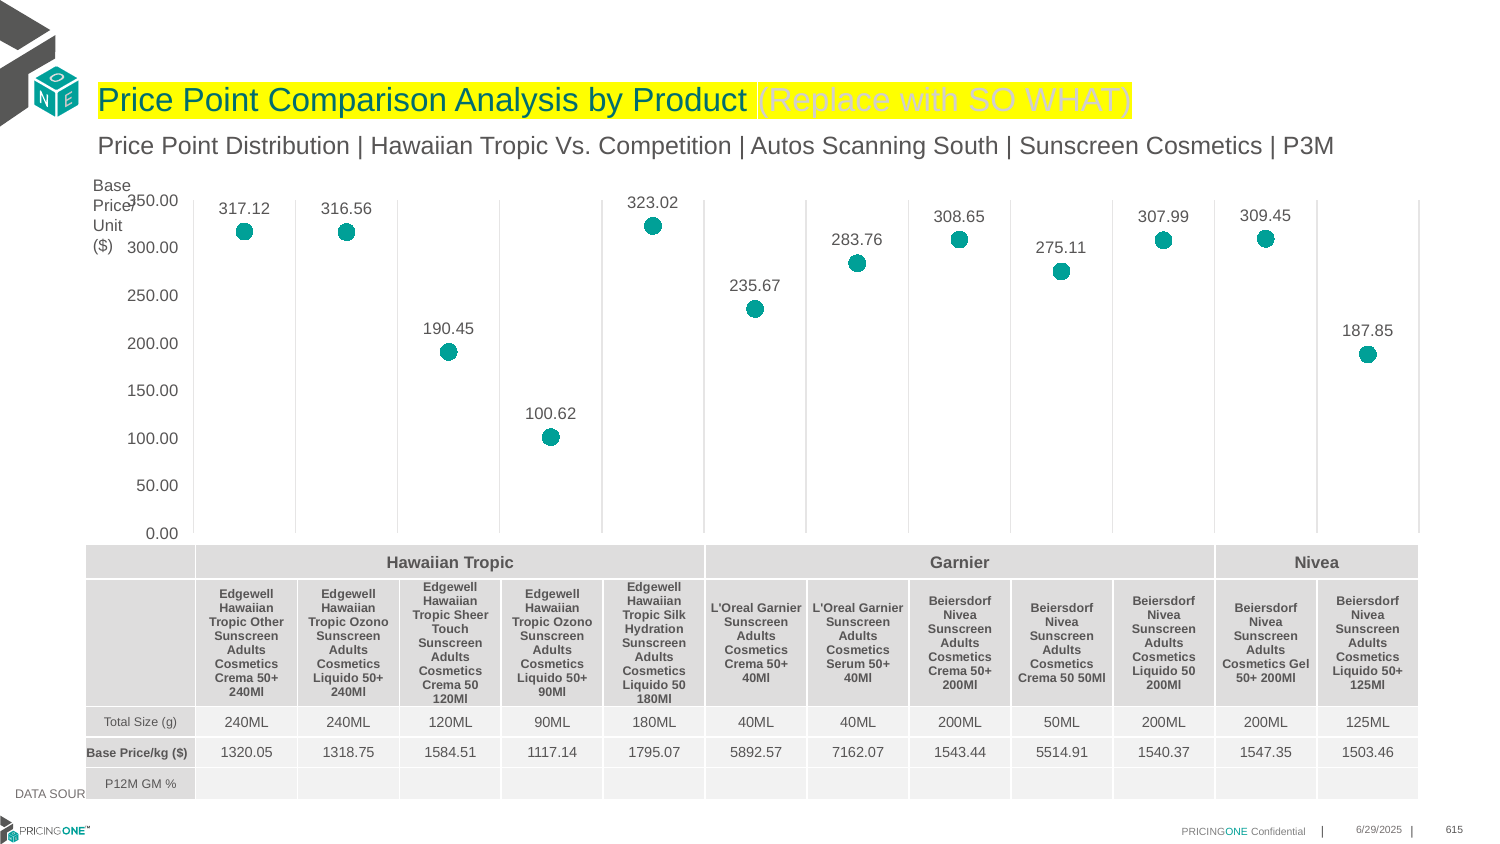

# Price Point Comparison Analysis by Product (Replace with SO WHAT)
Price Point Distribution | Hawaiian Tropic Vs. Competition | Autos Scanning South | Sunscreen Cosmetics | P3M
Base Price/Unit ($)

### Chart

| Category | Base Price/Unit |
|---|---|
| Edgewell Hawaiian Tropic Other Sunscreen Adults Cosmetics Crema 50+ 240Ml | 317.12 |
| Edgewell Hawaiian Tropic Ozono Sunscreen Adults Cosmetics Liquido 50+ 240Ml | 316.56 |
| Edgewell Hawaiian Tropic Sheer Touch Sunscreen Adults Cosmetics Crema 50 120Ml | 190.45 |
| Edgewell Hawaiian Tropic Ozono Sunscreen Adults Cosmetics Liquido 50+ 90Ml | 100.62 |
| Edgewell Hawaiian Tropic Silk Hydration Sunscreen Adults Cosmetics Liquido 50 180Ml | 323.02 |
| L'Oreal Garnier Sunscreen Adults Cosmetics Crema 50+ 40Ml | 235.67 |
| L'Oreal Garnier Sunscreen Adults Cosmetics Serum 50+ 40Ml | 283.76 |
| Beiersdorf Nivea Sunscreen Adults Cosmetics Crema 50+ 200Ml | 308.65 |
| Beiersdorf Nivea Sunscreen Adults Cosmetics Crema 50 50Ml | 275.11 |
| Beiersdorf Nivea Sunscreen Adults Cosmetics Liquido 50 200Ml | 307.99 |
| Beiersdorf Nivea Sunscreen Adults Cosmetics Gel 50+ 200Ml | 309.45 |
| Beiersdorf Nivea Sunscreen Adults Cosmetics Liquido 50+ 125Ml | 187.85 |
|  | Hawaiian Tropic | Hawaiian Tropic | Hawaiian Tropic | Hawaiian Tropic | Hawaiian Tropic | Garnier | Garnier | Nivea | Nivea | Nivea | Nivea | Nivea |
| --- | --- | --- | --- | --- | --- | --- | --- | --- | --- | --- | --- | --- |
|  | Edgewell Hawaiian Tropic Other Sunscreen Adults Cosmetics Crema 50+ 240Ml | Edgewell Hawaiian Tropic Ozono Sunscreen Adults Cosmetics Liquido 50+ 240Ml | Edgewell Hawaiian Tropic Sheer Touch Sunscreen Adults Cosmetics Crema 50 120Ml | Edgewell Hawaiian Tropic Ozono Sunscreen Adults Cosmetics Liquido 50+ 90Ml | Edgewell Hawaiian Tropic Silk Hydration Sunscreen Adults Cosmetics Liquido 50 180Ml | L'Oreal Garnier Sunscreen Adults Cosmetics Crema 50+ 40Ml | L'Oreal Garnier Sunscreen Adults Cosmetics Serum 50+ 40Ml | Beiersdorf Nivea Sunscreen Adults Cosmetics Crema 50+ 200Ml | Beiersdorf Nivea Sunscreen Adults Cosmetics Crema 50 50Ml | Beiersdorf Nivea Sunscreen Adults Cosmetics Liquido 50 200Ml | Beiersdorf Nivea Sunscreen Adults Cosmetics Gel 50+ 200Ml | Beiersdorf Nivea Sunscreen Adults Cosmetics Liquido 50+ 125Ml |
| Total Size (g) | 240ML | 240ML | 120ML | 90ML | 180ML | 40ML | 40ML | 200ML | 50ML | 200ML | 200ML | 125ML |
| Base Price/kg ($) | 1320.05 | 1318.75 | 1584.51 | 1117.14 | 1795.07 | 5892.57 | 7162.07 | 1543.44 | 5514.91 | 1540.37 | 1547.35 | 1503.46 |
| P12M GM % |  |  |  |  |  |  |  |  |  |  |  |  |
DATA SOURCE: Trade Panel/Retailer Data | April  2025

6/29/2025
615